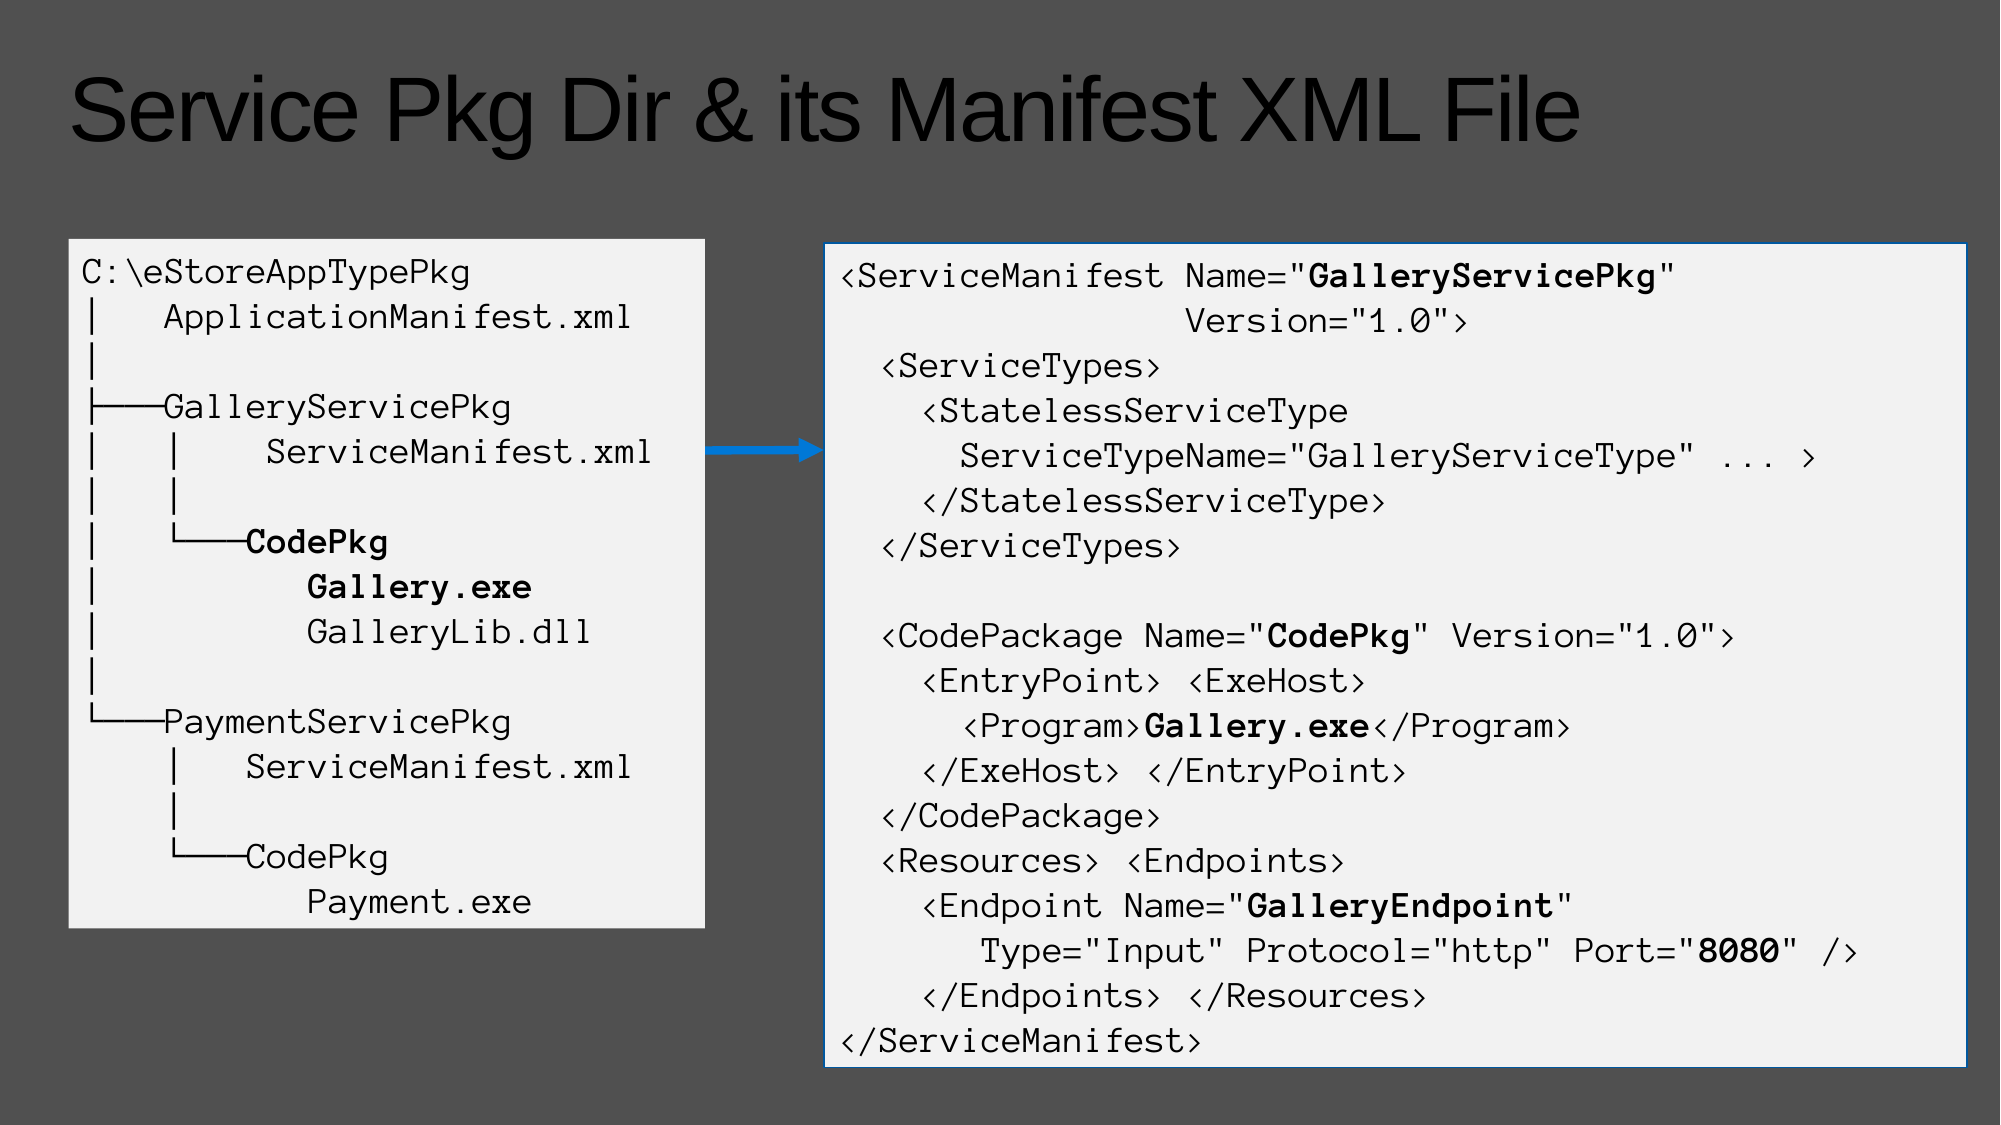

# Service Pkg Dir & its Manifest XML File
C:\eStoreAppTypePkg
│   ApplicationManifest.xml
│
├───GalleryServicePkg
│   │    ServiceManifest.xml
│   │
│   └───CodePkg
│          Gallery.exe
│          GalleryLib.dll
│
└───PaymentServicePkg
    │   ServiceManifest.xml
    │
    └───CodePkg
           Payment.exe
<ServiceManifest Name="GalleryServicePkg"
                 Version="1.0">
  <ServiceTypes>
    <StatelessServiceType
      ServiceTypeName="GalleryServiceType" ... >
    </StatelessServiceType>
  </ServiceTypes>
  <CodePackage Name="CodePkg" Version="1.0">
    <EntryPoint> <ExeHost>
      <Program>Gallery.exe</Program>
    </ExeHost> </EntryPoint>
  </CodePackage>
  <Resources> <Endpoints>
    <Endpoint Name="GalleryEndpoint"
       Type="Input" Protocol="http" Port="8080" />
    </Endpoints> </Resources>
</ServiceManifest>